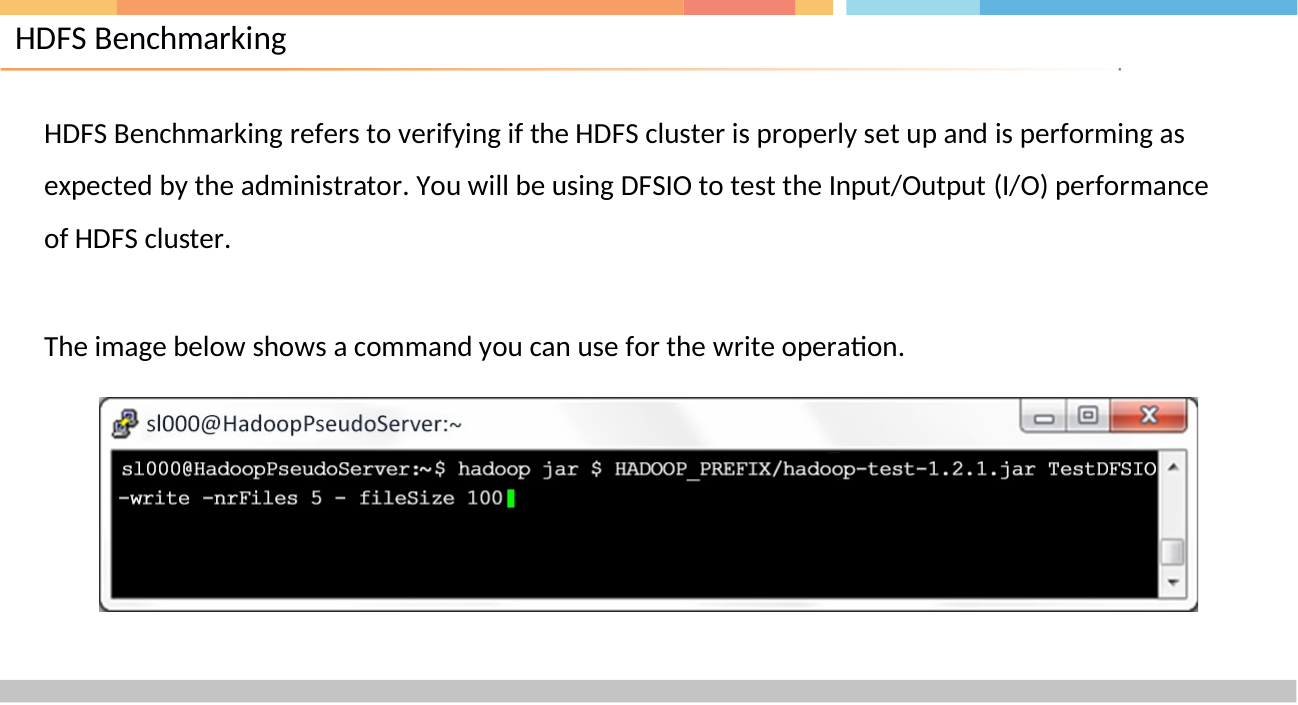

# HDFS Benchmarking

HDFS Benchmarking refers to verifying if the HDFS cluster is properly set up and is performing as expected by the administrator. You will be using DFSIO to test the Input/Output (I/O) performance of HDFS cluster.

The image below shows a command you can use for the write operation.